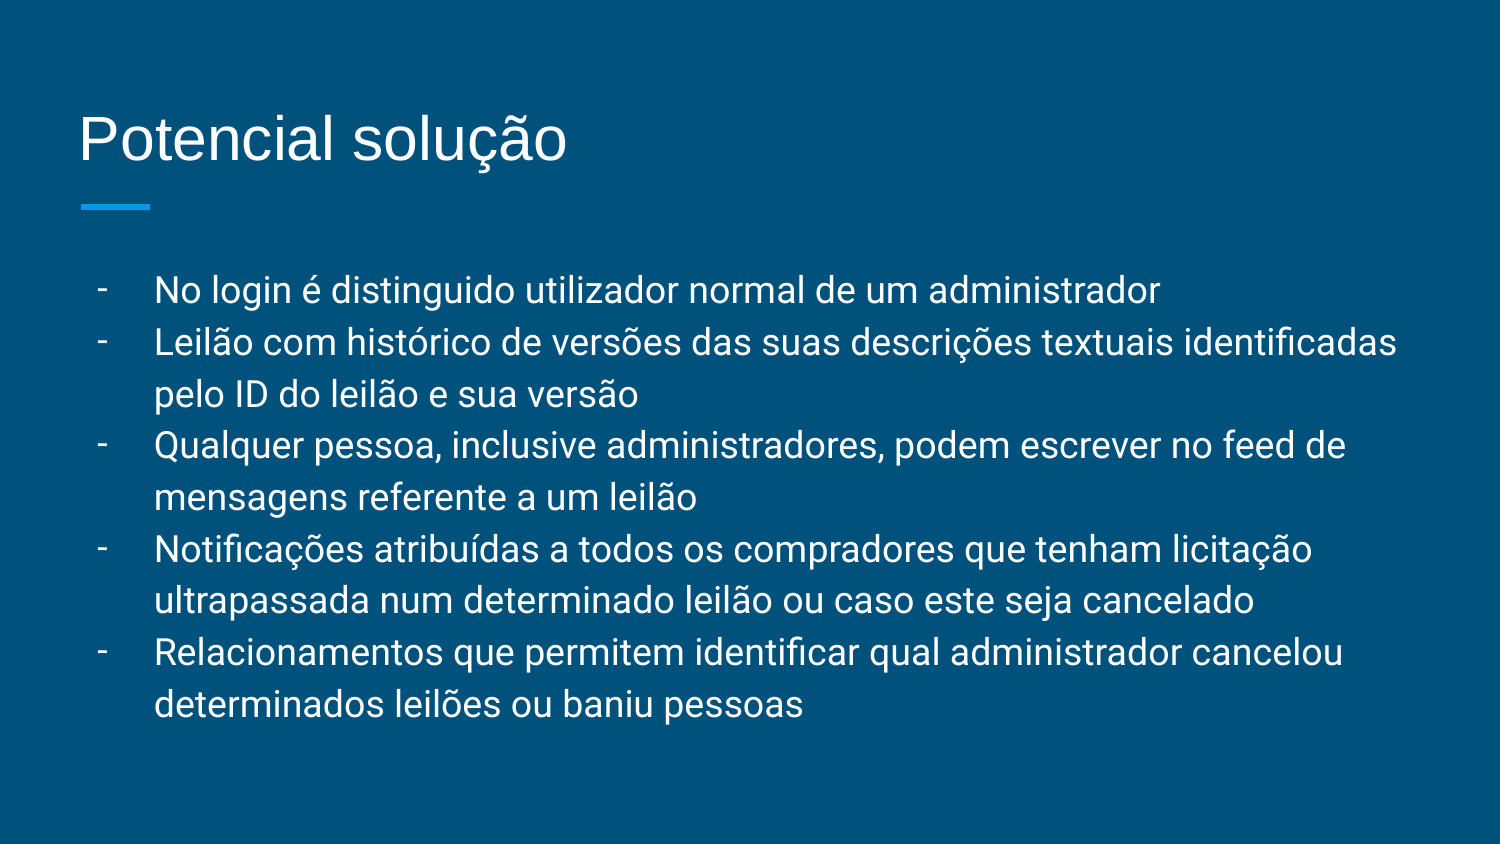

# Potencial solução
No login é distinguido utilizador normal de um administrador
Leilão com histórico de versões das suas descrições textuais identificadas pelo ID do leilão e sua versão
Qualquer pessoa, inclusive administradores, podem escrever no feed de mensagens referente a um leilão
Notificações atribuídas a todos os compradores que tenham licitação ultrapassada num determinado leilão ou caso este seja cancelado
Relacionamentos que permitem identificar qual administrador cancelou determinados leilões ou baniu pessoas